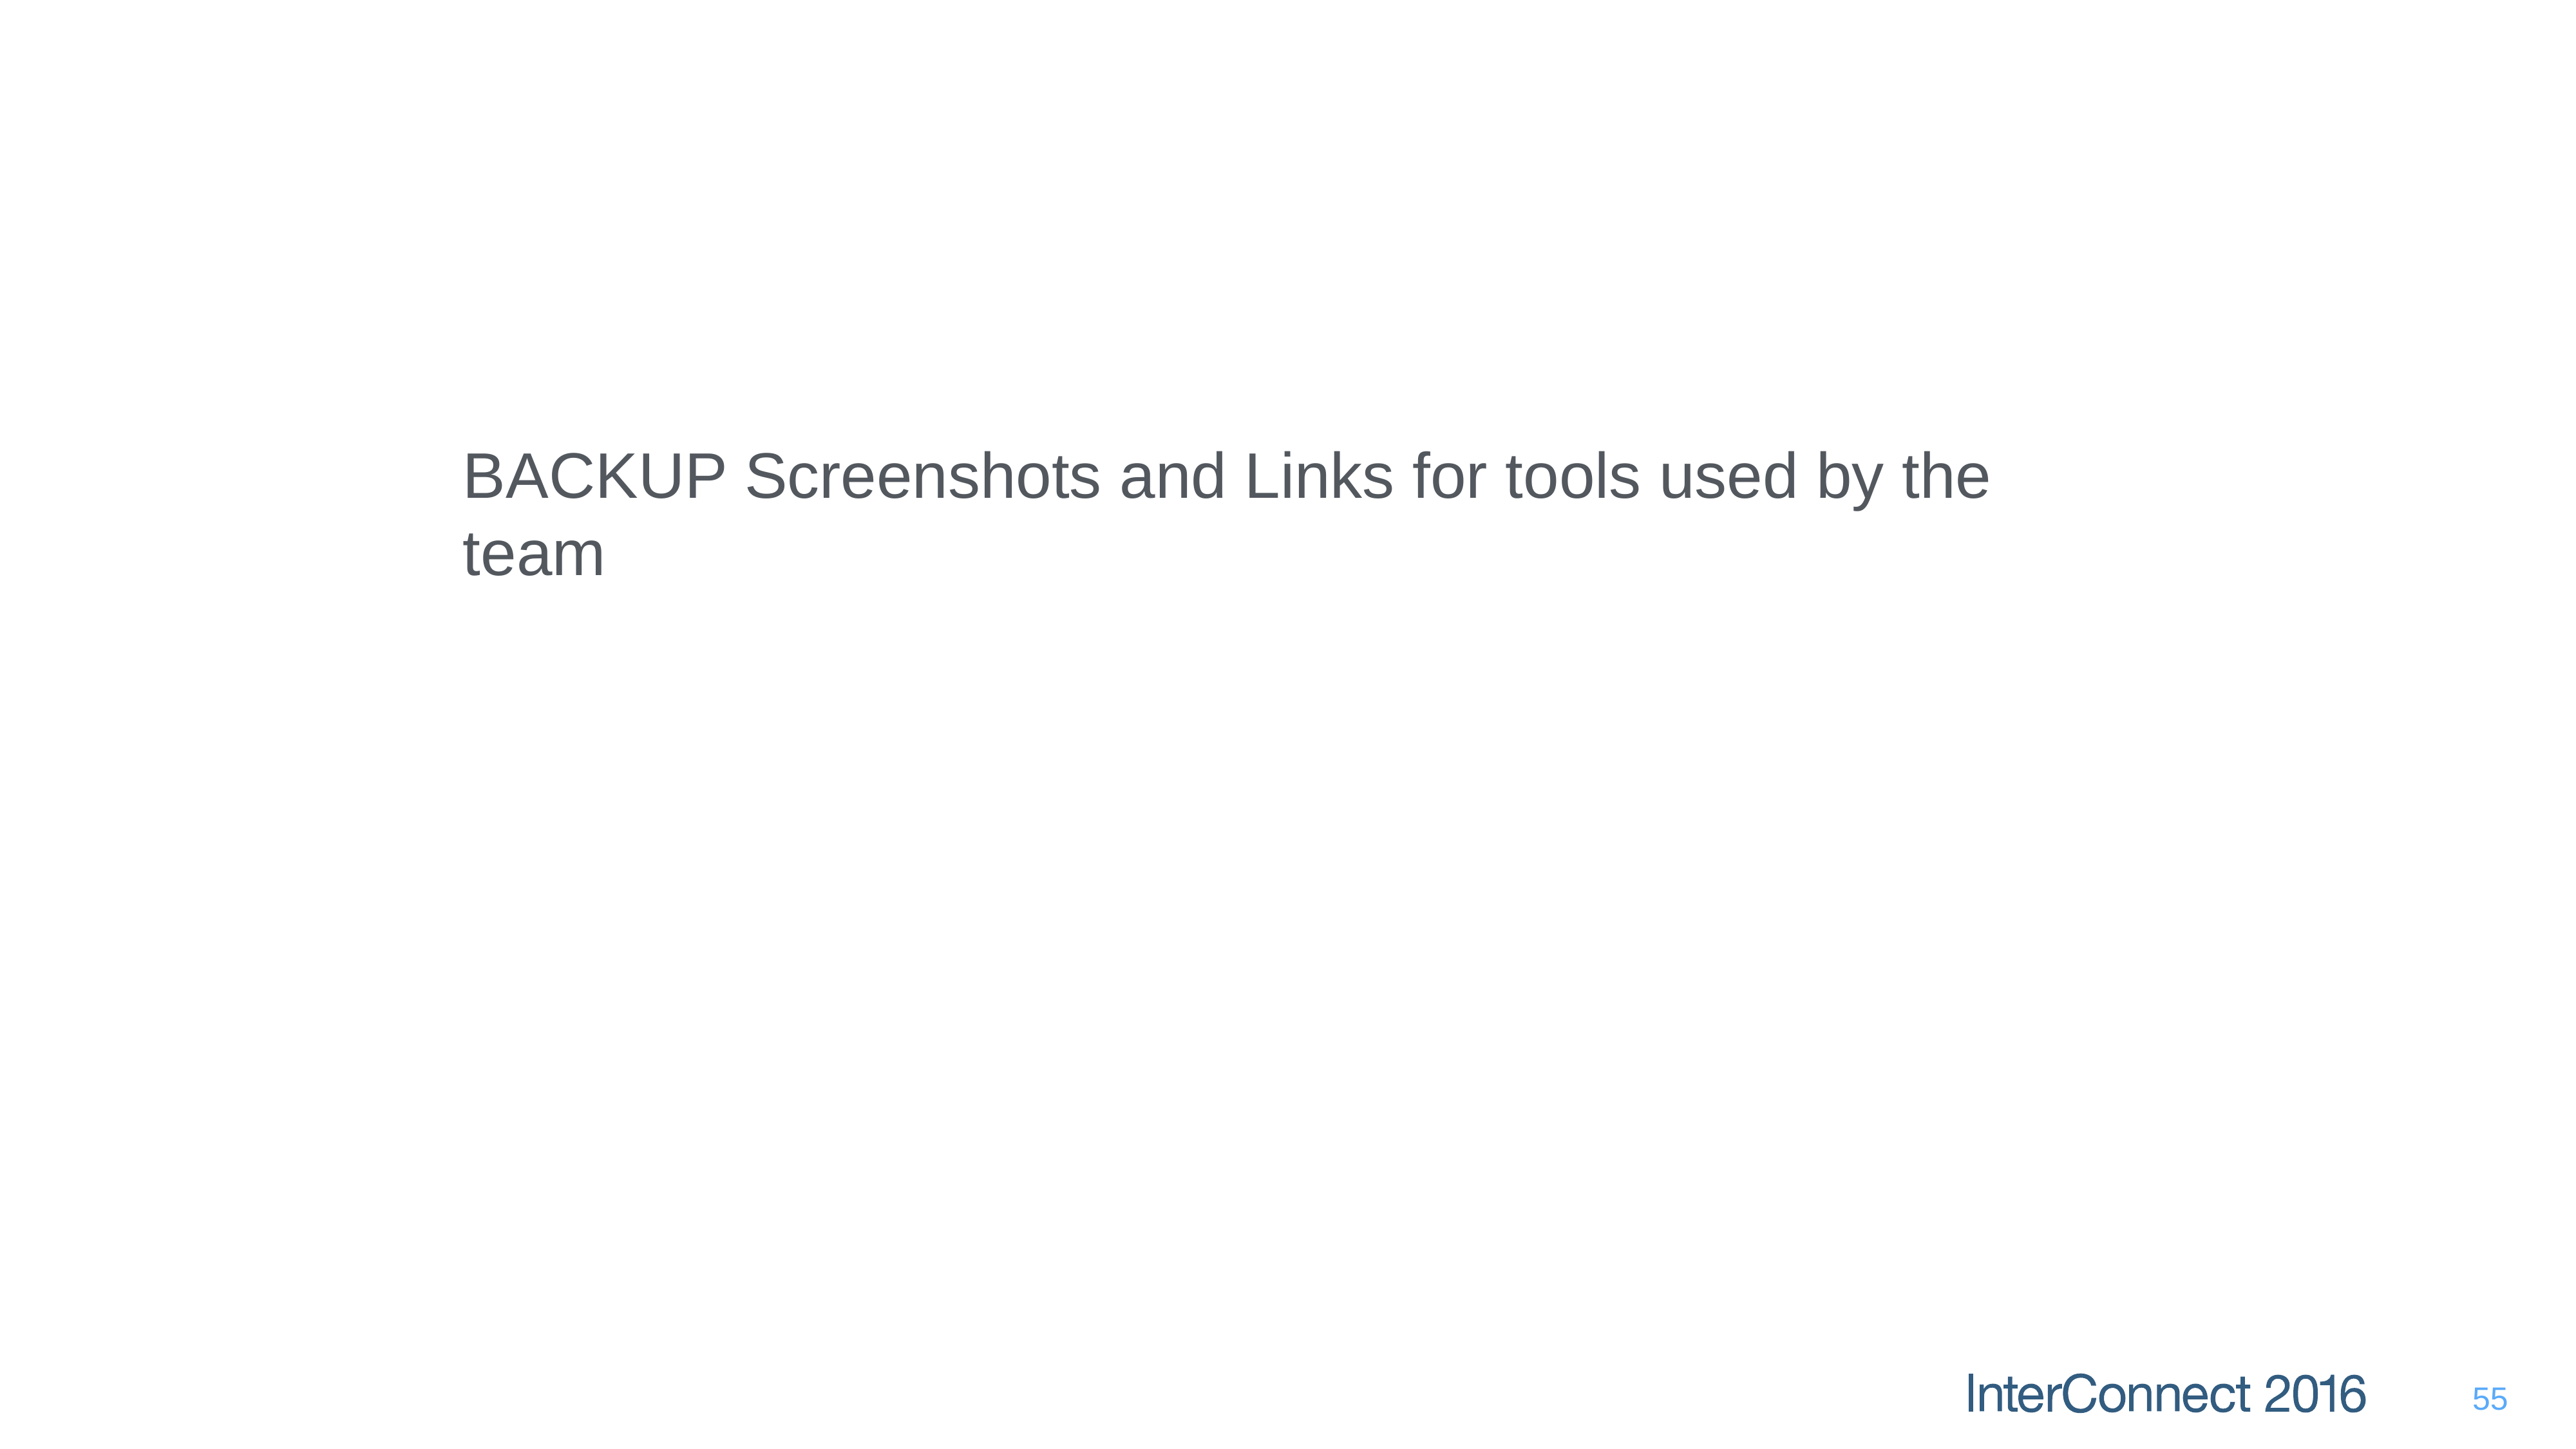

BACKUP Screenshots and Links for tools used by the team
55